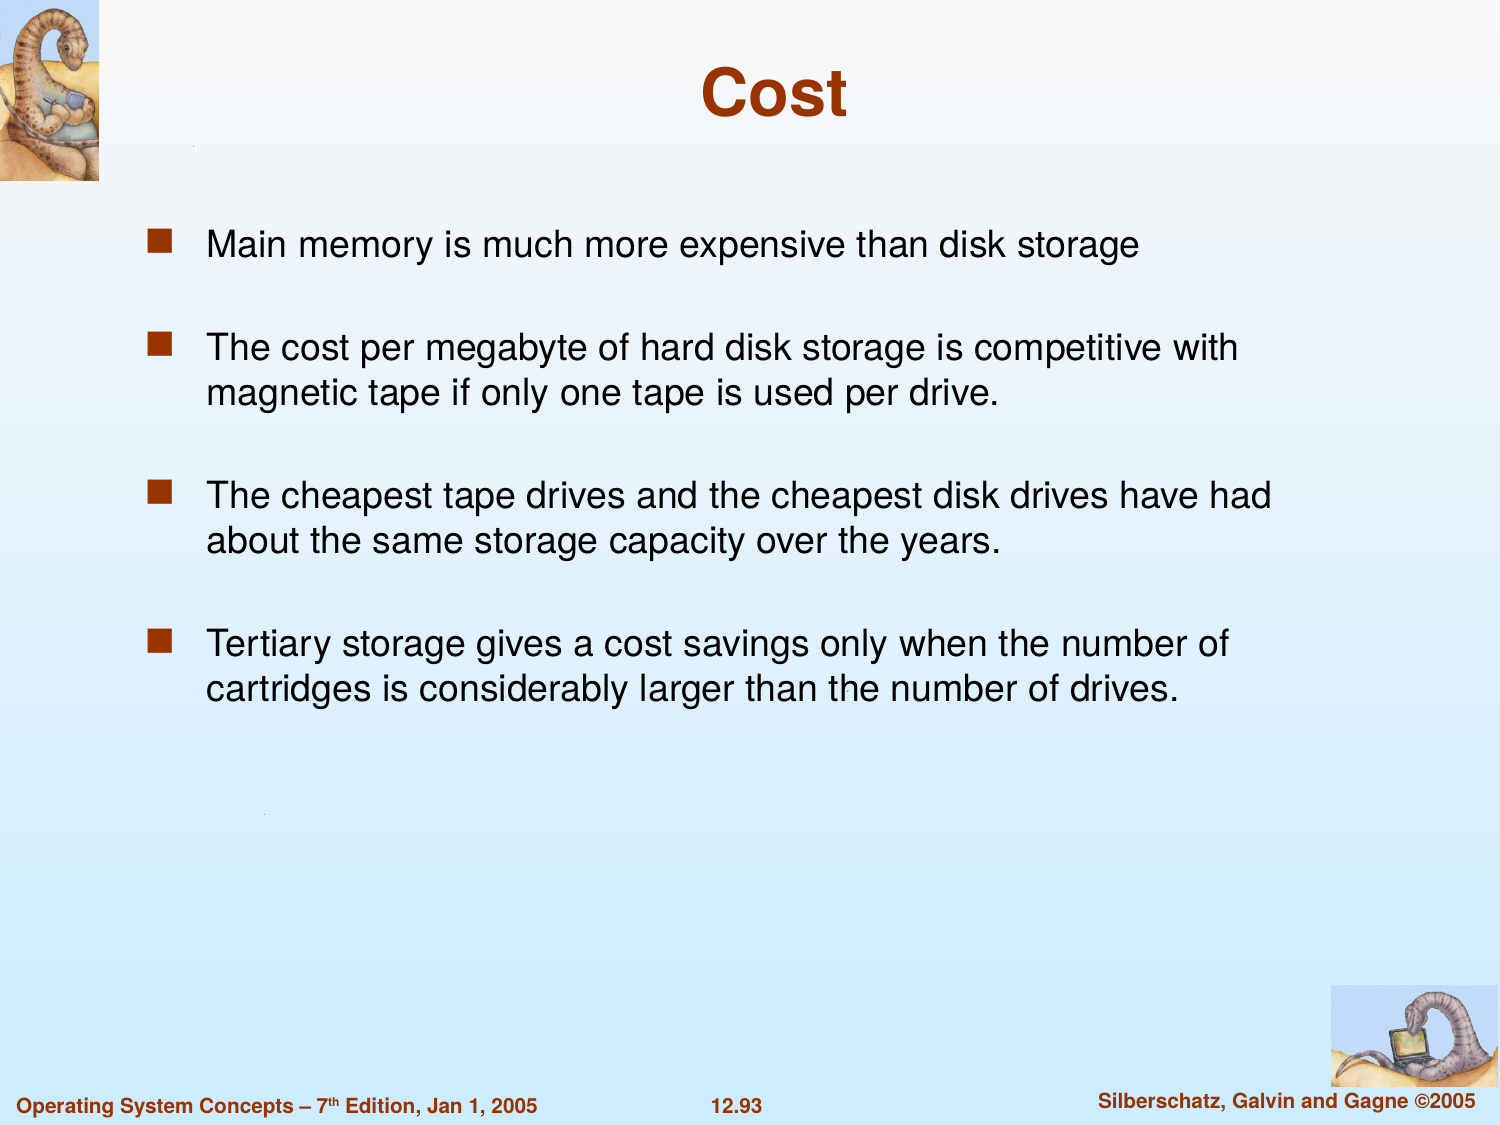

# Cost
Main memory is much more expensive than disk storage
The cost per megabyte of hard disk storage is competitive with magnetic tape if only one tape is used per drive.
The cheapest tape drives and the cheapest disk drives have had about the same storage capacity over the years.
Tertiary storage gives a cost savings only when the number of cartridges is considerably larger than the number of drives.